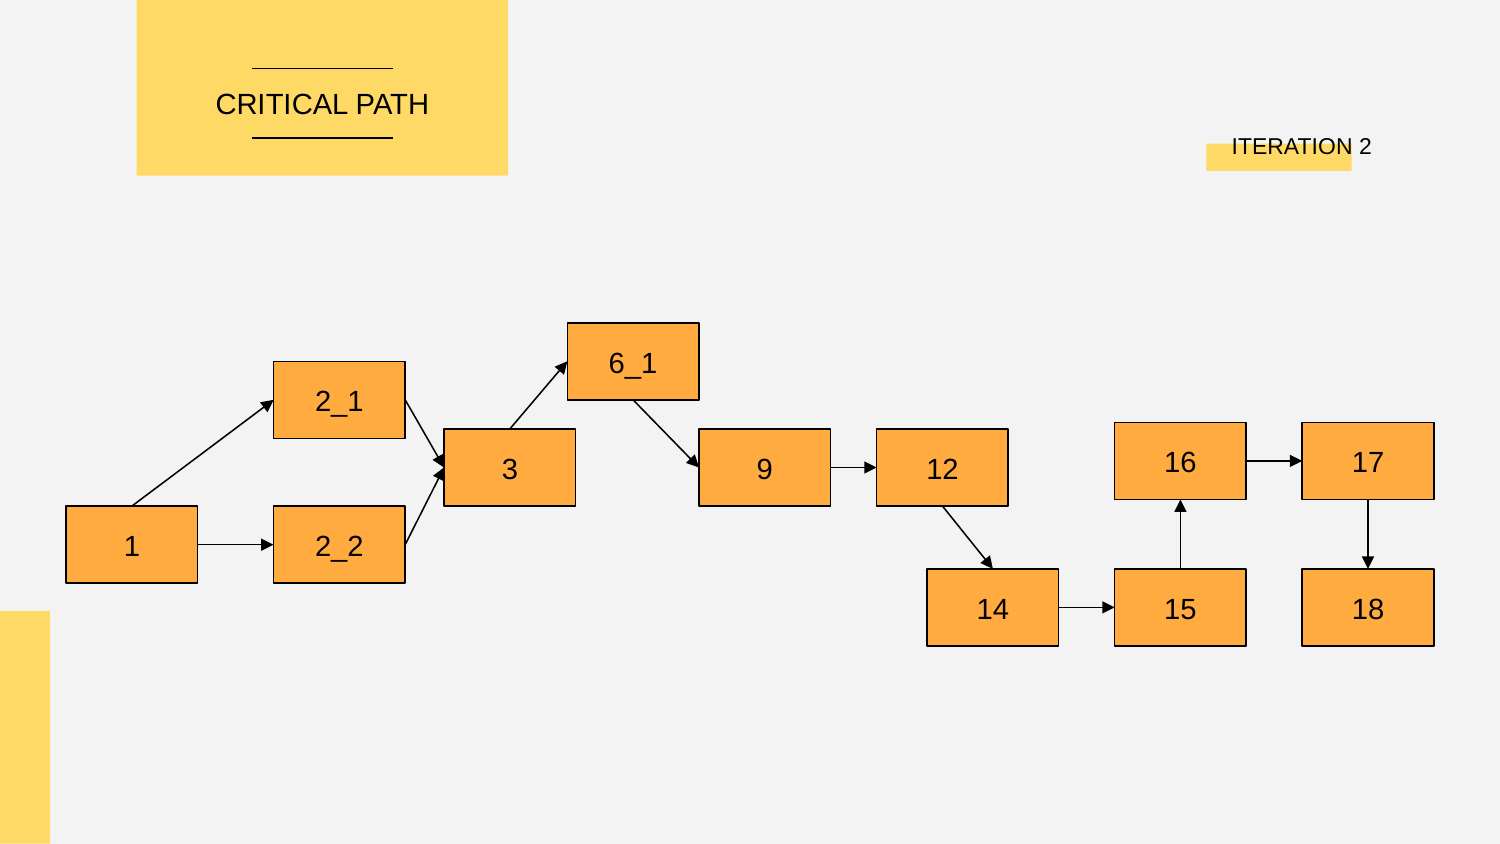

CRITICAL PATH
# ITERATION 2

6_1
2_1
17
16
3
9
12
1
2_2
14
15
18